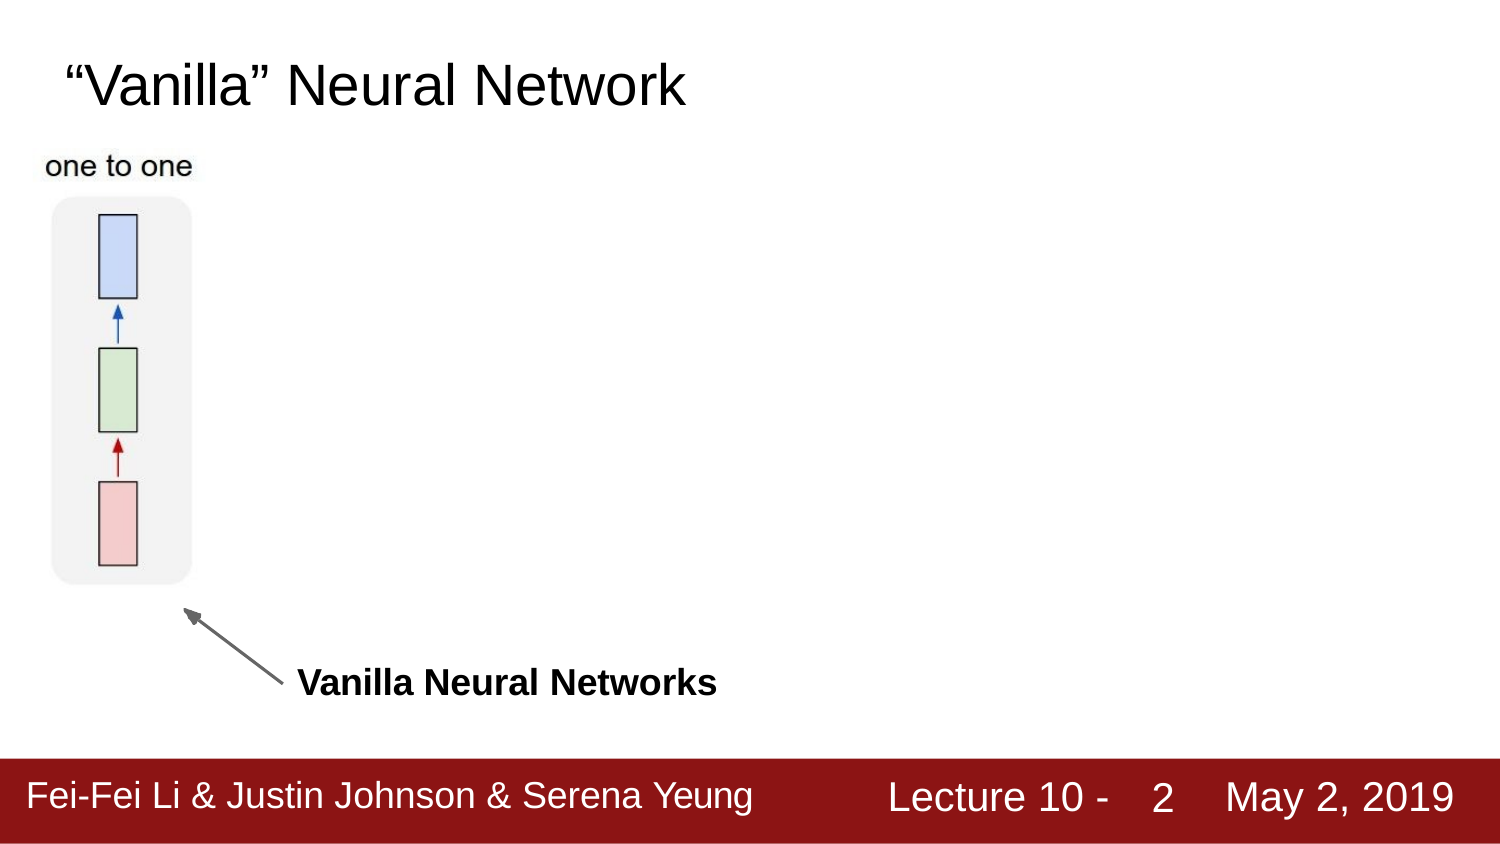

# “Vanilla” Neural Network

Vanilla Neural Networks
Lecture 10 -
May 2, 2019
Fei-Fei Li & Justin Johnson & Serena Yeung
2